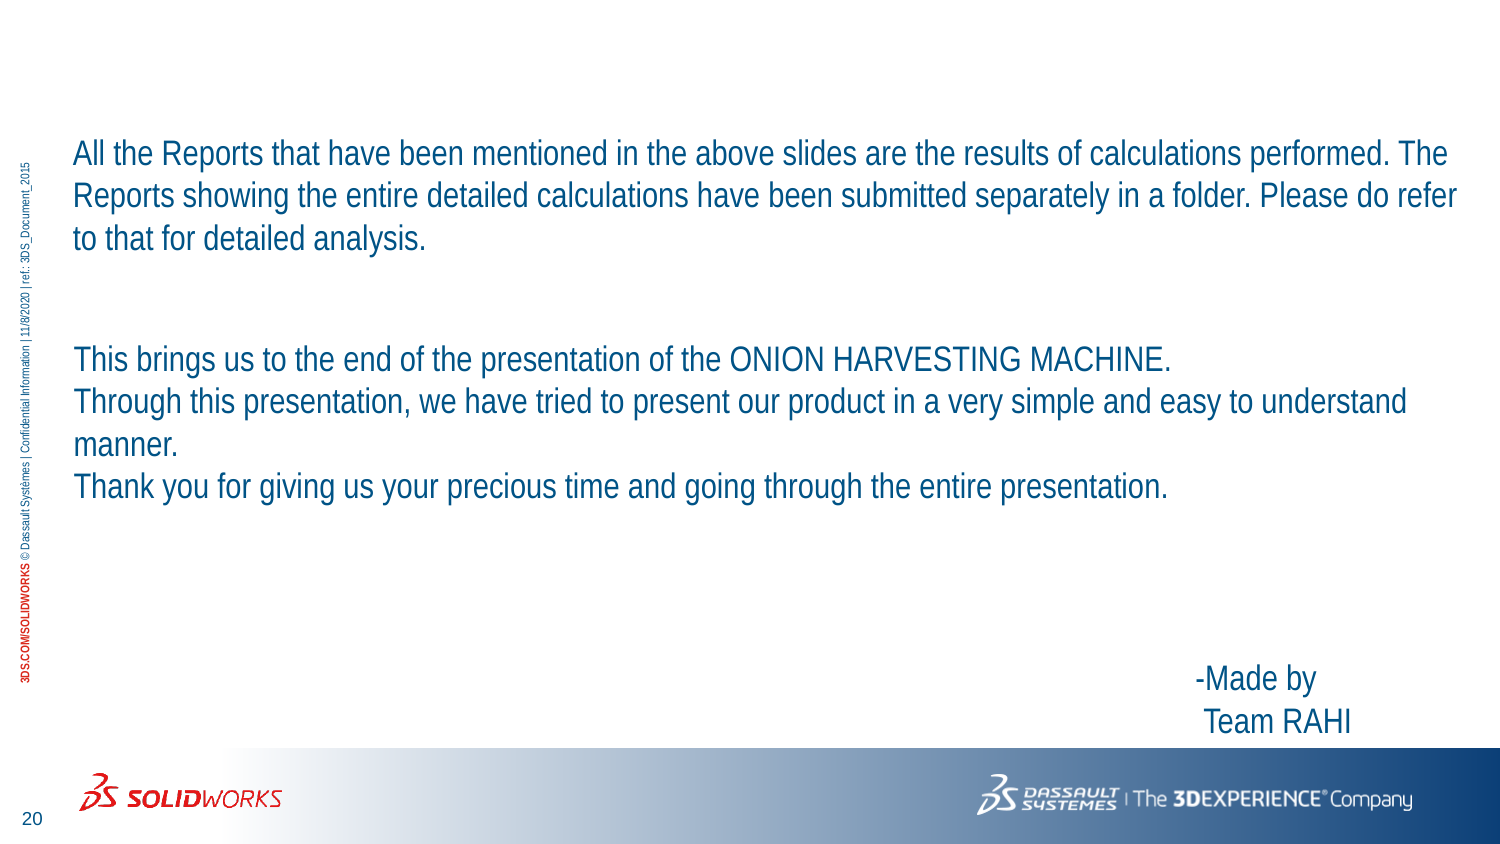

All the Reports that have been mentioned in the above slides are the results of calculations performed. The Reports showing the entire detailed calculations have been submitted separately in a folder. Please do refer to that for detailed analysis.
This brings us to the end of the presentation of the ONION HARVESTING MACHINE.
Through this presentation, we have tried to present our product in a very simple and easy to understand manner.
Thank you for giving us your precious time and going through the entire presentation.
-Made by
 Team RAHI